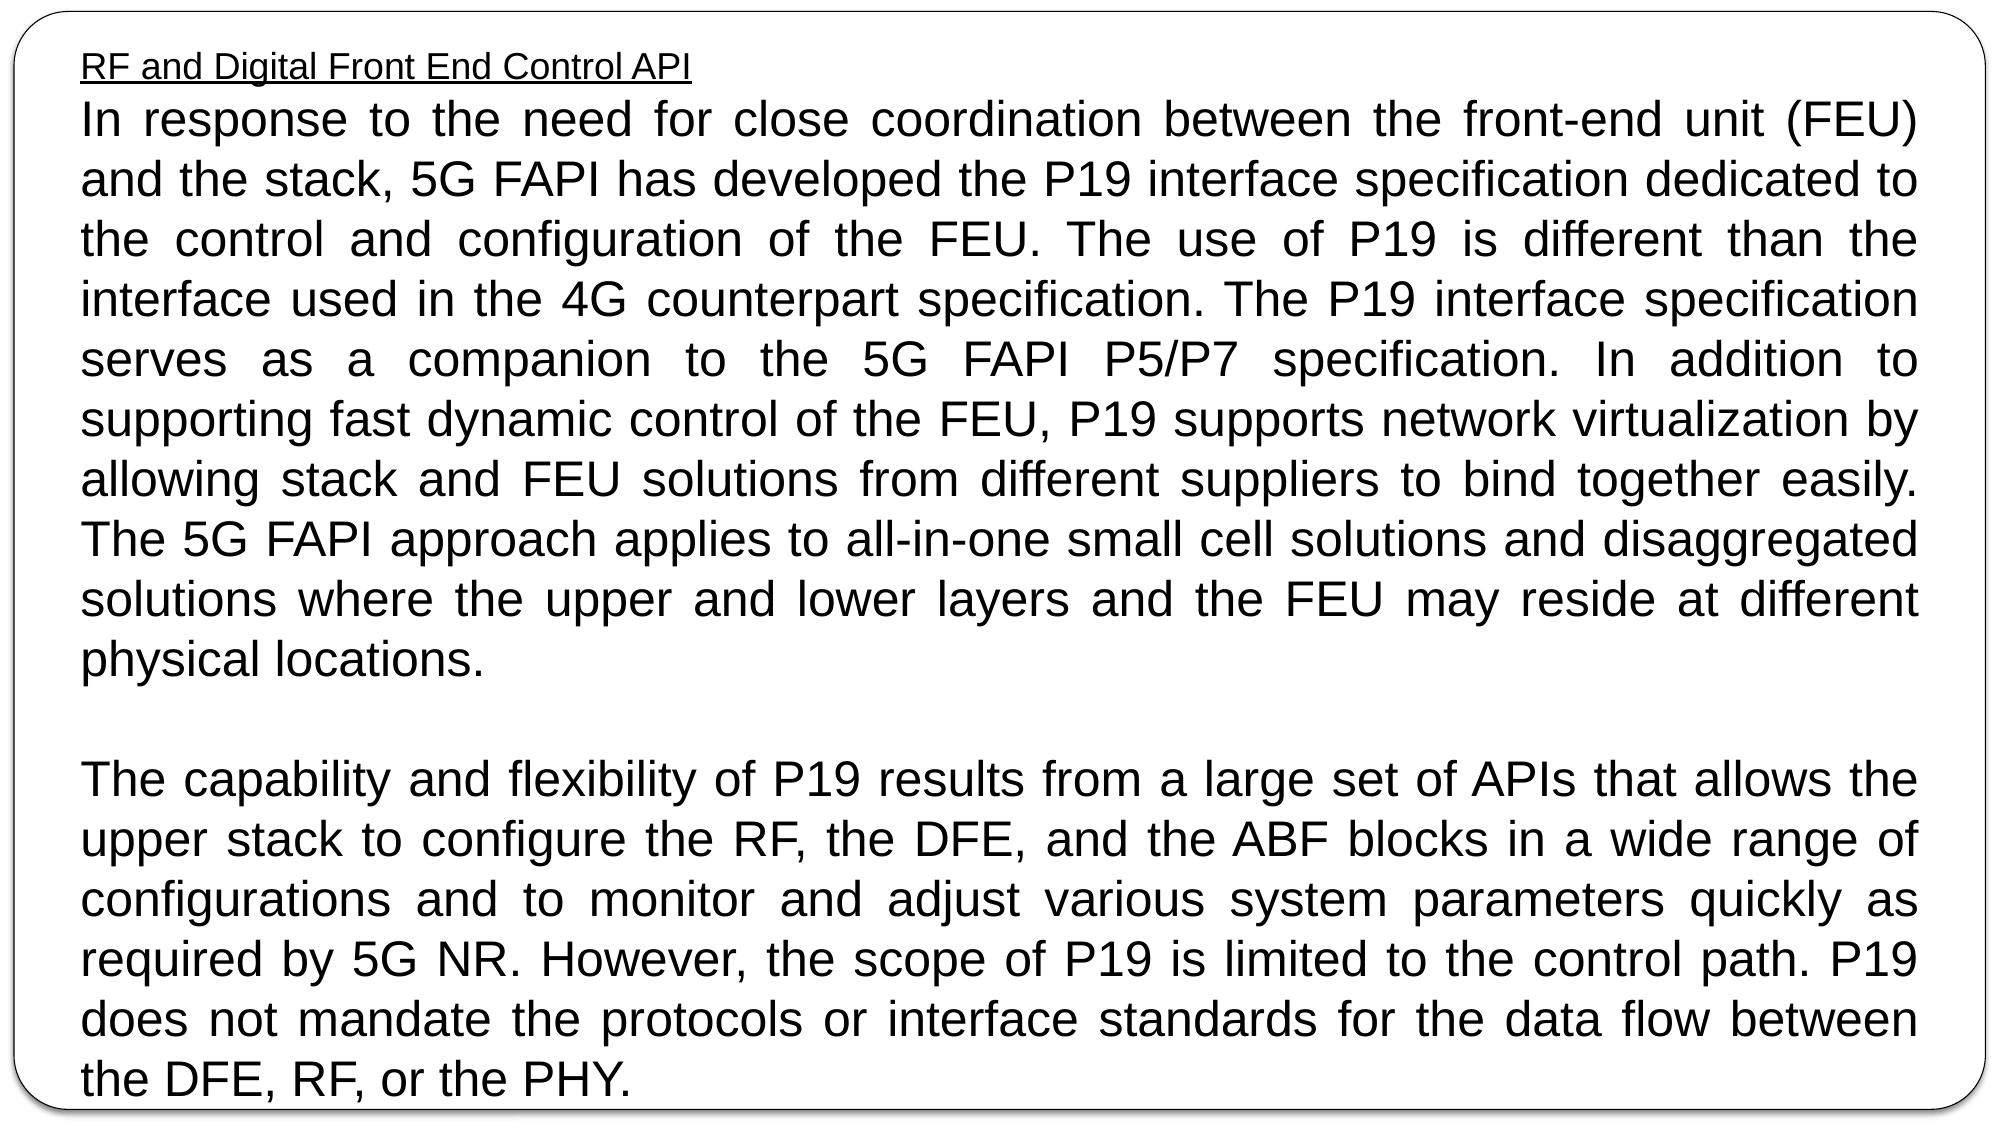

RF and Digital Front End Control API
In response to the need for close coordination between the front-end unit (FEU) and the stack, 5G FAPI has developed the P19 interface specification dedicated to the control and configuration of the FEU. The use of P19 is different than the interface used in the 4G counterpart specification. The P19 interface specification serves as a companion to the 5G FAPI P5/P7 specification. In addition to supporting fast dynamic control of the FEU, P19 supports network virtualization by allowing stack and FEU solutions from different suppliers to bind together easily. The 5G FAPI approach applies to all-in-one small cell solutions and disaggregated solutions where the upper and lower layers and the FEU may reside at different physical locations.

The capability and flexibility of P19 results from a large set of APIs that allows the upper stack to configure the RF, the DFE, and the ABF blocks in a wide range of configurations and to monitor and adjust various system parameters quickly as required by 5G NR. However, the scope of P19 is limited to the control path. P19 does not mandate the protocols or interface standards for the data flow between the DFE, RF, or the PHY.